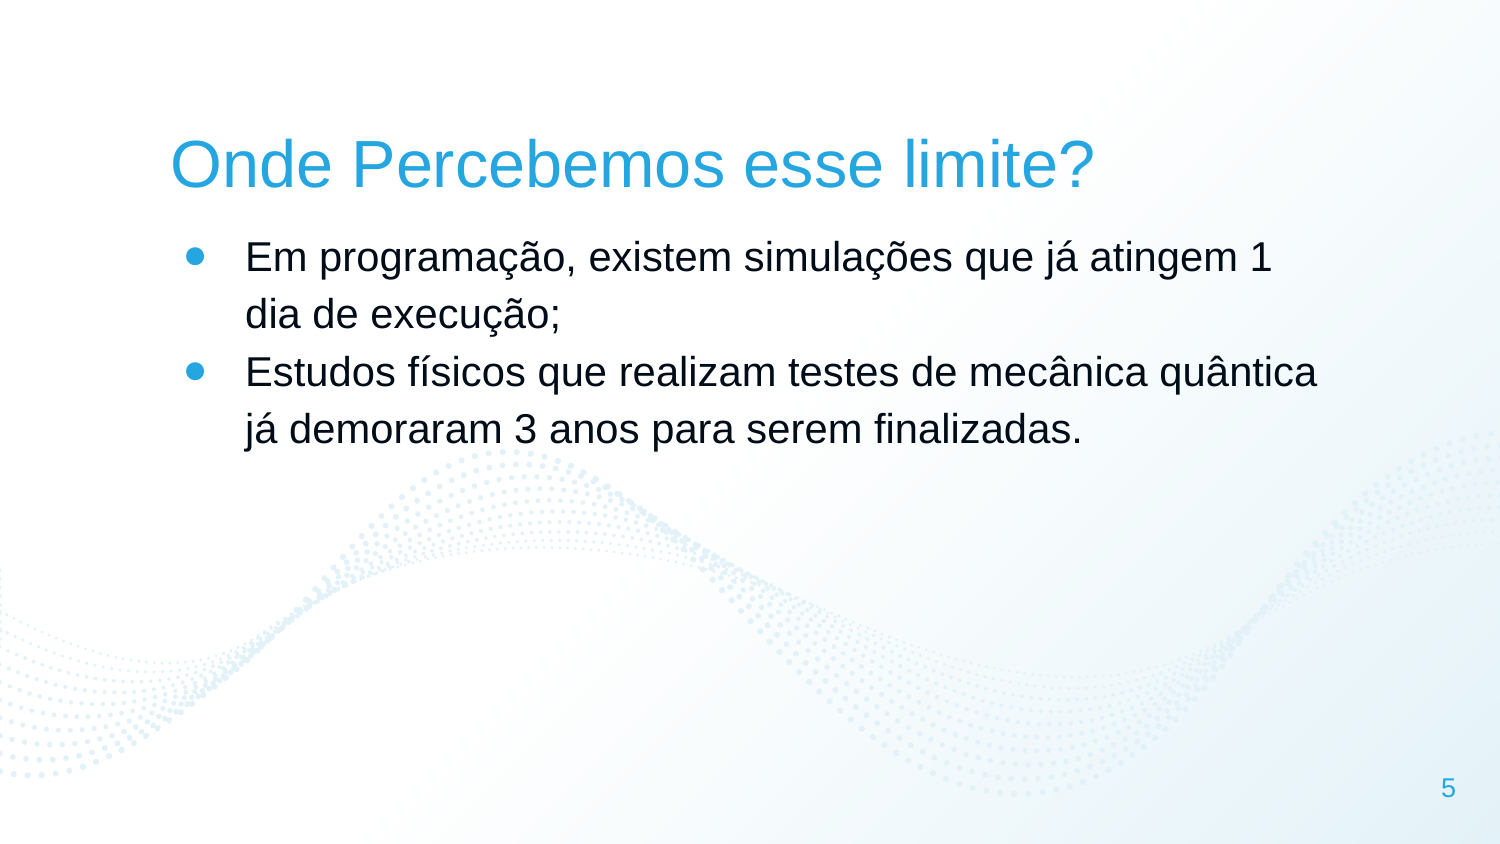

# Onde Percebemos esse limite?
Em programação, existem simulações que já atingem 1 dia de execução;
Estudos físicos que realizam testes de mecânica quântica já demoraram 3 anos para serem finalizadas.
5